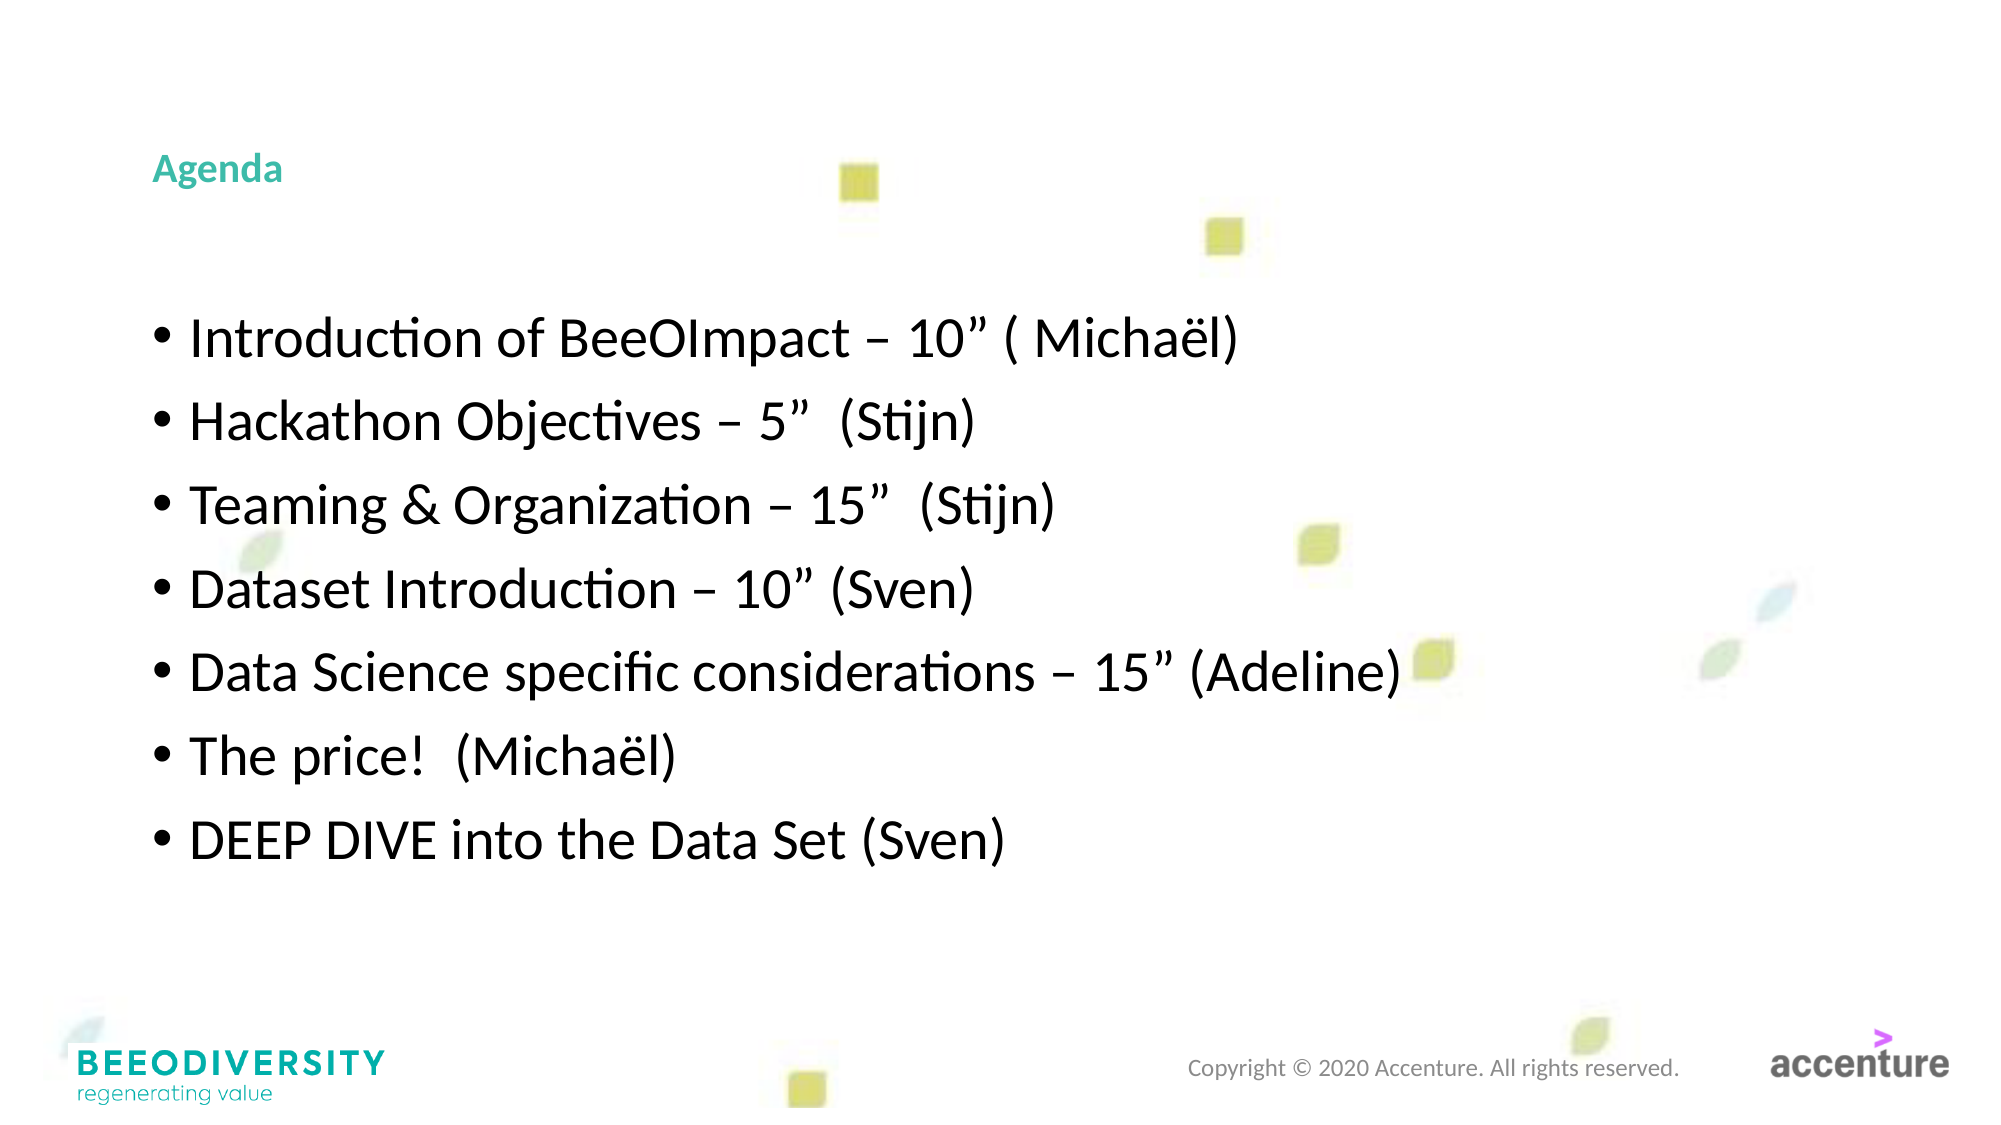

# Agenda
Introduction of BeeOImpact – 10” ( Michaël)
Hackathon Objectives – 5”  (Stijn)
Teaming & Organization – 15”  (Stijn)
Dataset Introduction – 10” (Sven)
Data Science specific considerations – 15” (Adeline)
The price!  (Michaël)
DEEP DIVE into the Data Set (Sven)